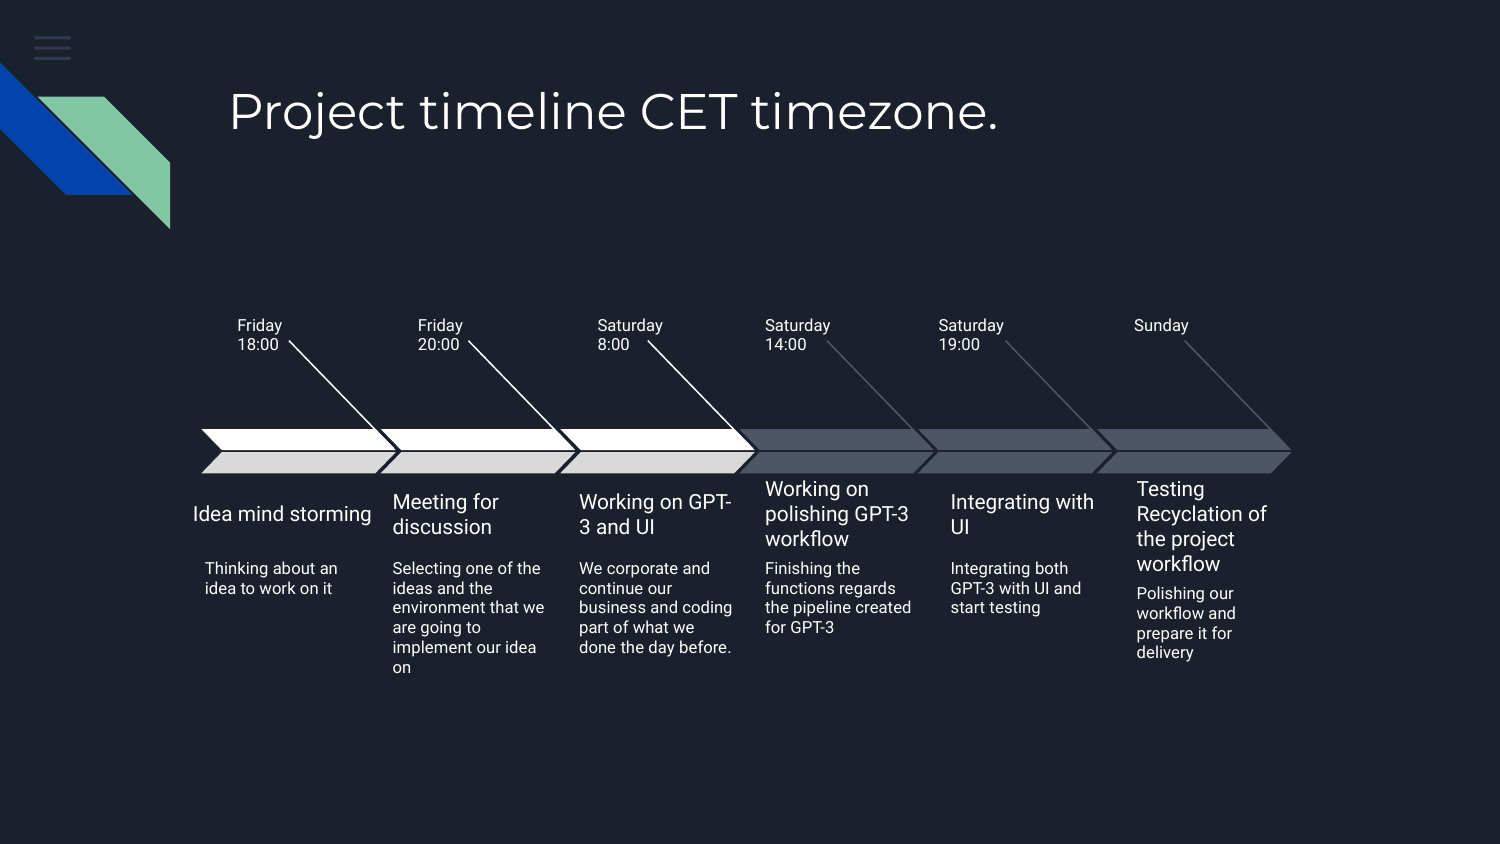

# Project timeline CET timezone.
Friday 18:00

Friday 20:00

Saturday 8:00
Saturday 14:00

Saturday 19:00

Sunday

Idea mind storming
Meeting for discussion
Working on GPT-3 and UI
Integrating with UI
Working on polishing GPT-3 workflow
Testing Recyclation of the project workflow
We corporate and continue our business and coding part of what we done the day before.
Thinking about an idea to work on it
Finishing the functions regards the pipeline created for GPT-3
Integrating both GPT-3 with UI and start testing
Selecting one of the ideas and the environment that we are going to implement our idea on
Polishing our workflow and prepare it for delivery